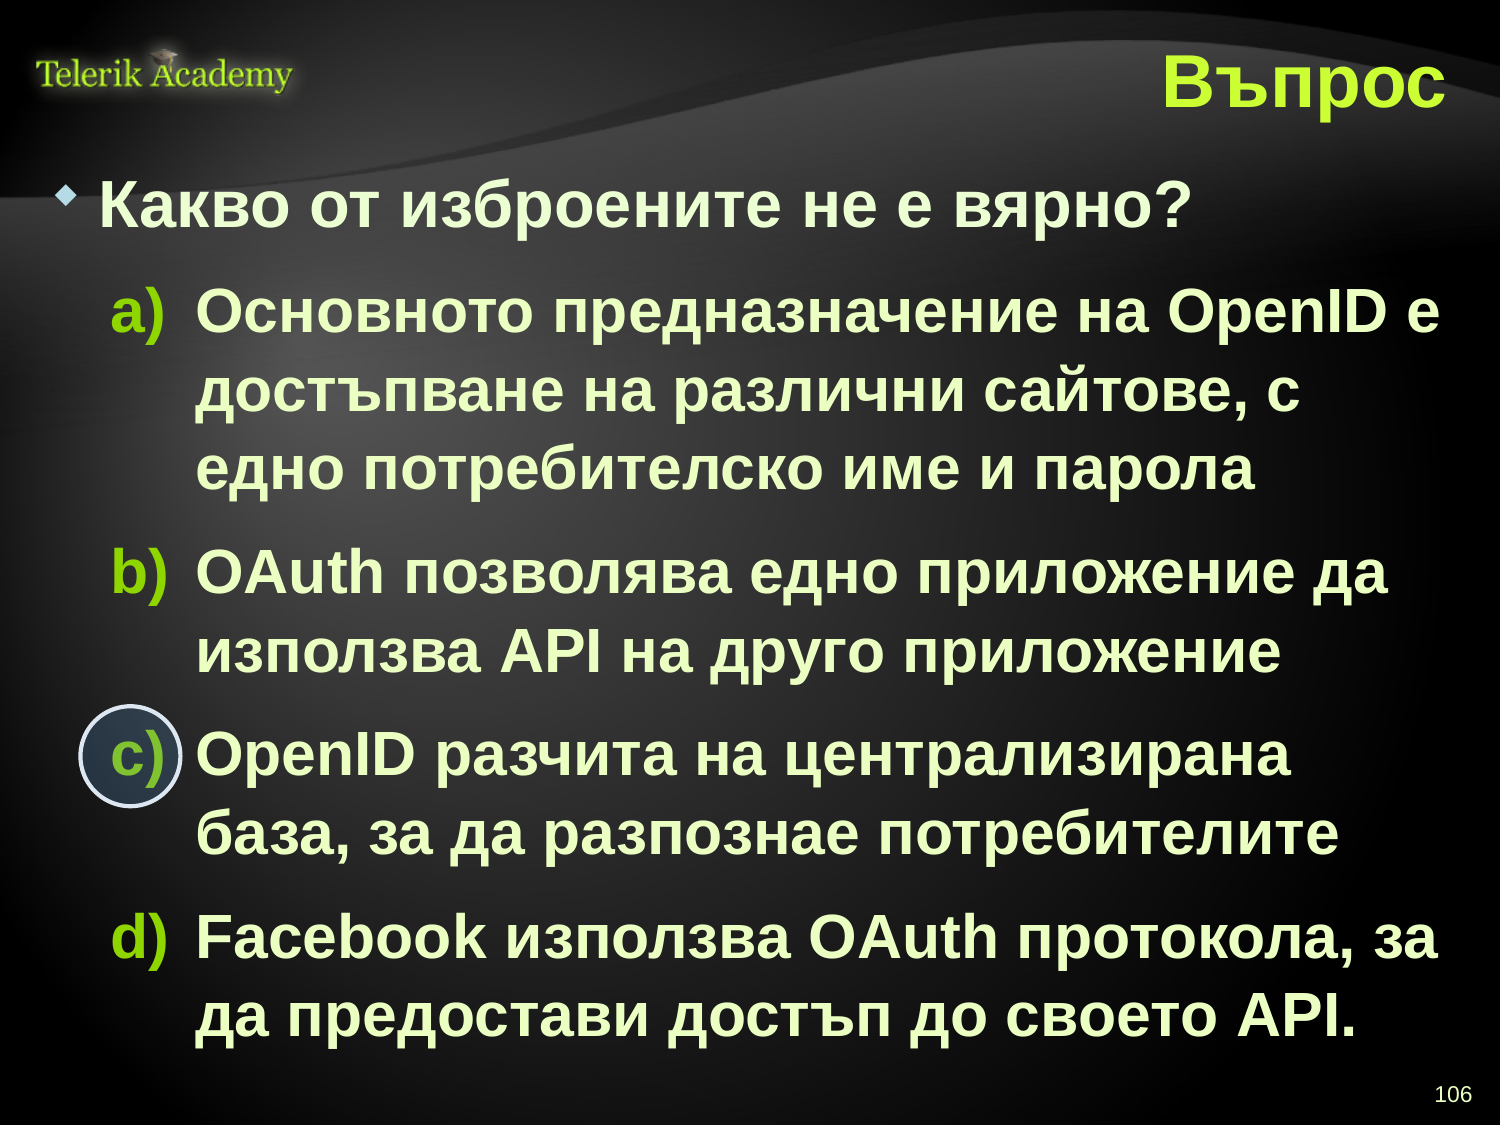

# Въпрос
Какво от изброените не е вярно?
Основното предназначение на OpenID е достъпване на различни сайтове, с едно потребителско име и парола
OAuth позволява едно приложение да използва API на друго приложение
OpenID разчита на централизирана база, за да разпознае потребителите
Facebook използва OАuth протокола, за да предостави достъп до своето API.

106